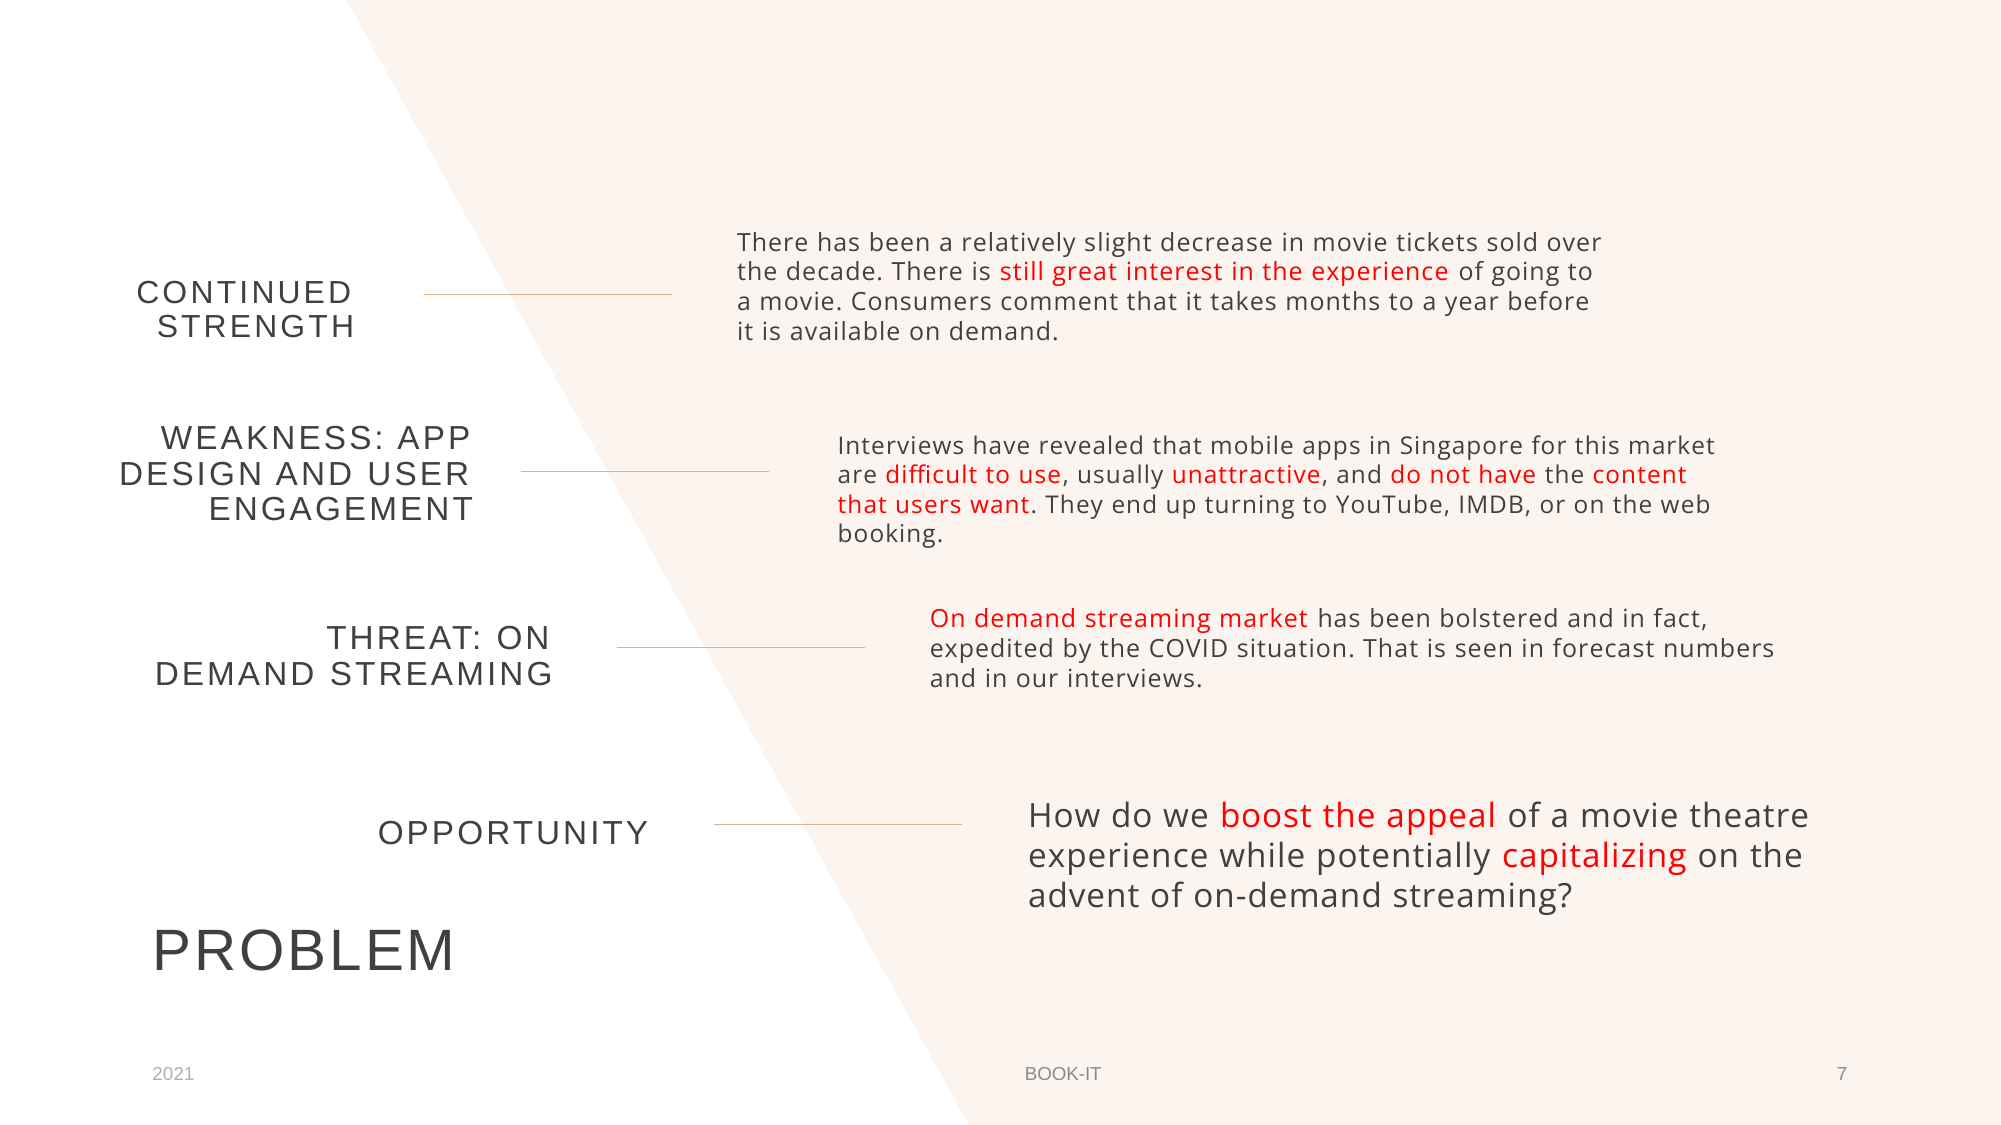

There has been a relatively slight decrease in movie tickets sold over the decade. There is still great interest in the experience of going to a movie. Consumers comment that it takes months to a year before it is available on demand.
Continued strength
Weakness: app design and user engagement
Interviews have revealed that mobile apps in Singapore for this market are difficult to use, usually unattractive, and do not have the content that users want. They end up turning to YouTube, IMDB, or on the web booking.
On demand streaming market has been bolstered and in fact, expedited by the COVID situation. That is seen in forecast numbers and in our interviews.
Threat: on demand streaming
How do we boost the appeal of a movie theatre experience while potentially capitalizing on the advent of on-demand streaming?

Opportunity
# PROBLEM
2021
BOOK-IT
7